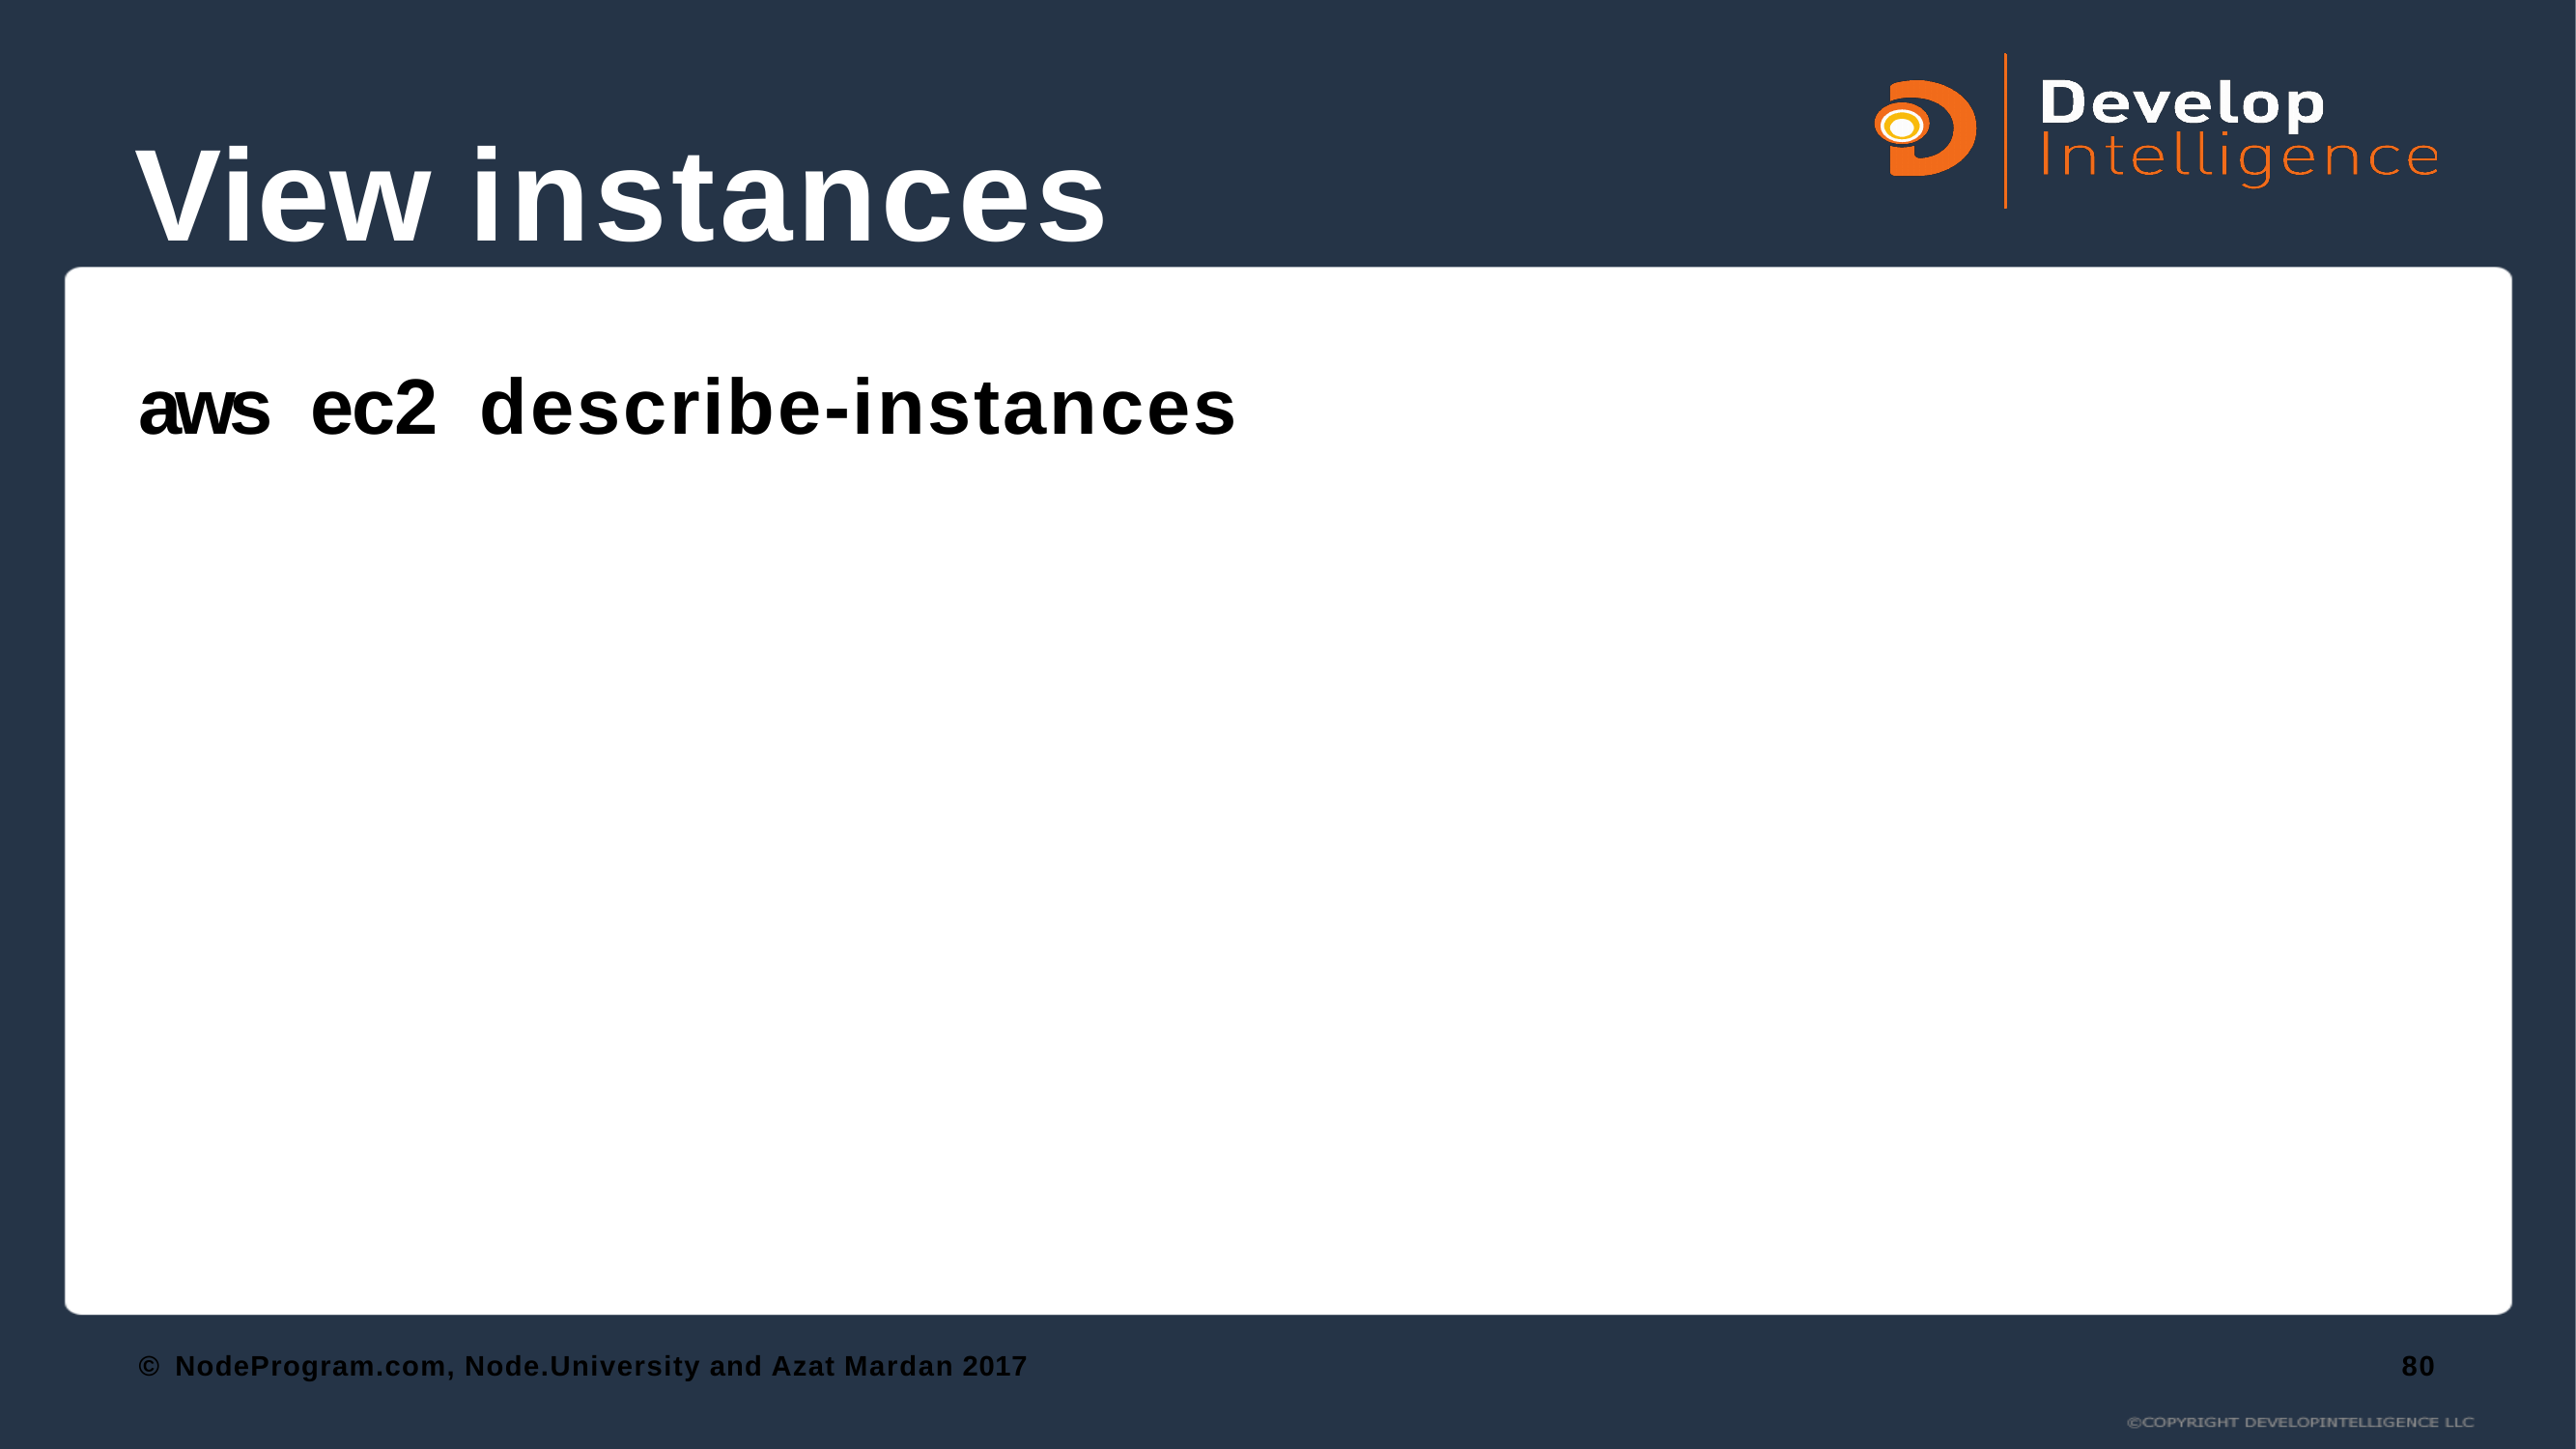

View instances
aws	ec2	describe-instances
© NodeProgram.com, Node.University and Azat Mardan 2017
80